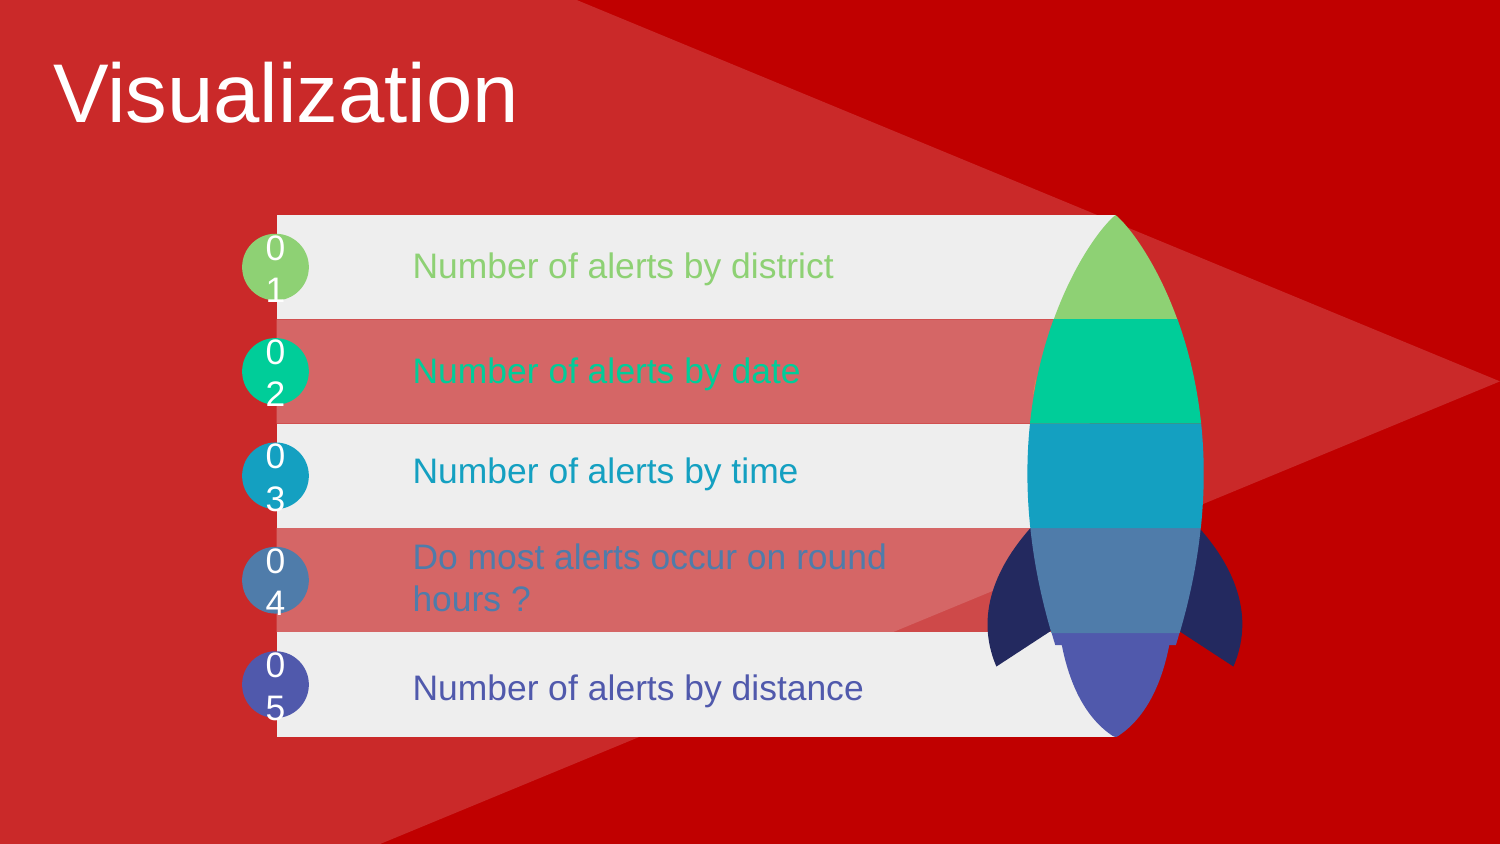

Visualization

01
Number of alerts by district

02
Number of alerts by date

03
Number of alerts by time

04
Do most alerts occur on round hours ?

05
Number of alerts by distance